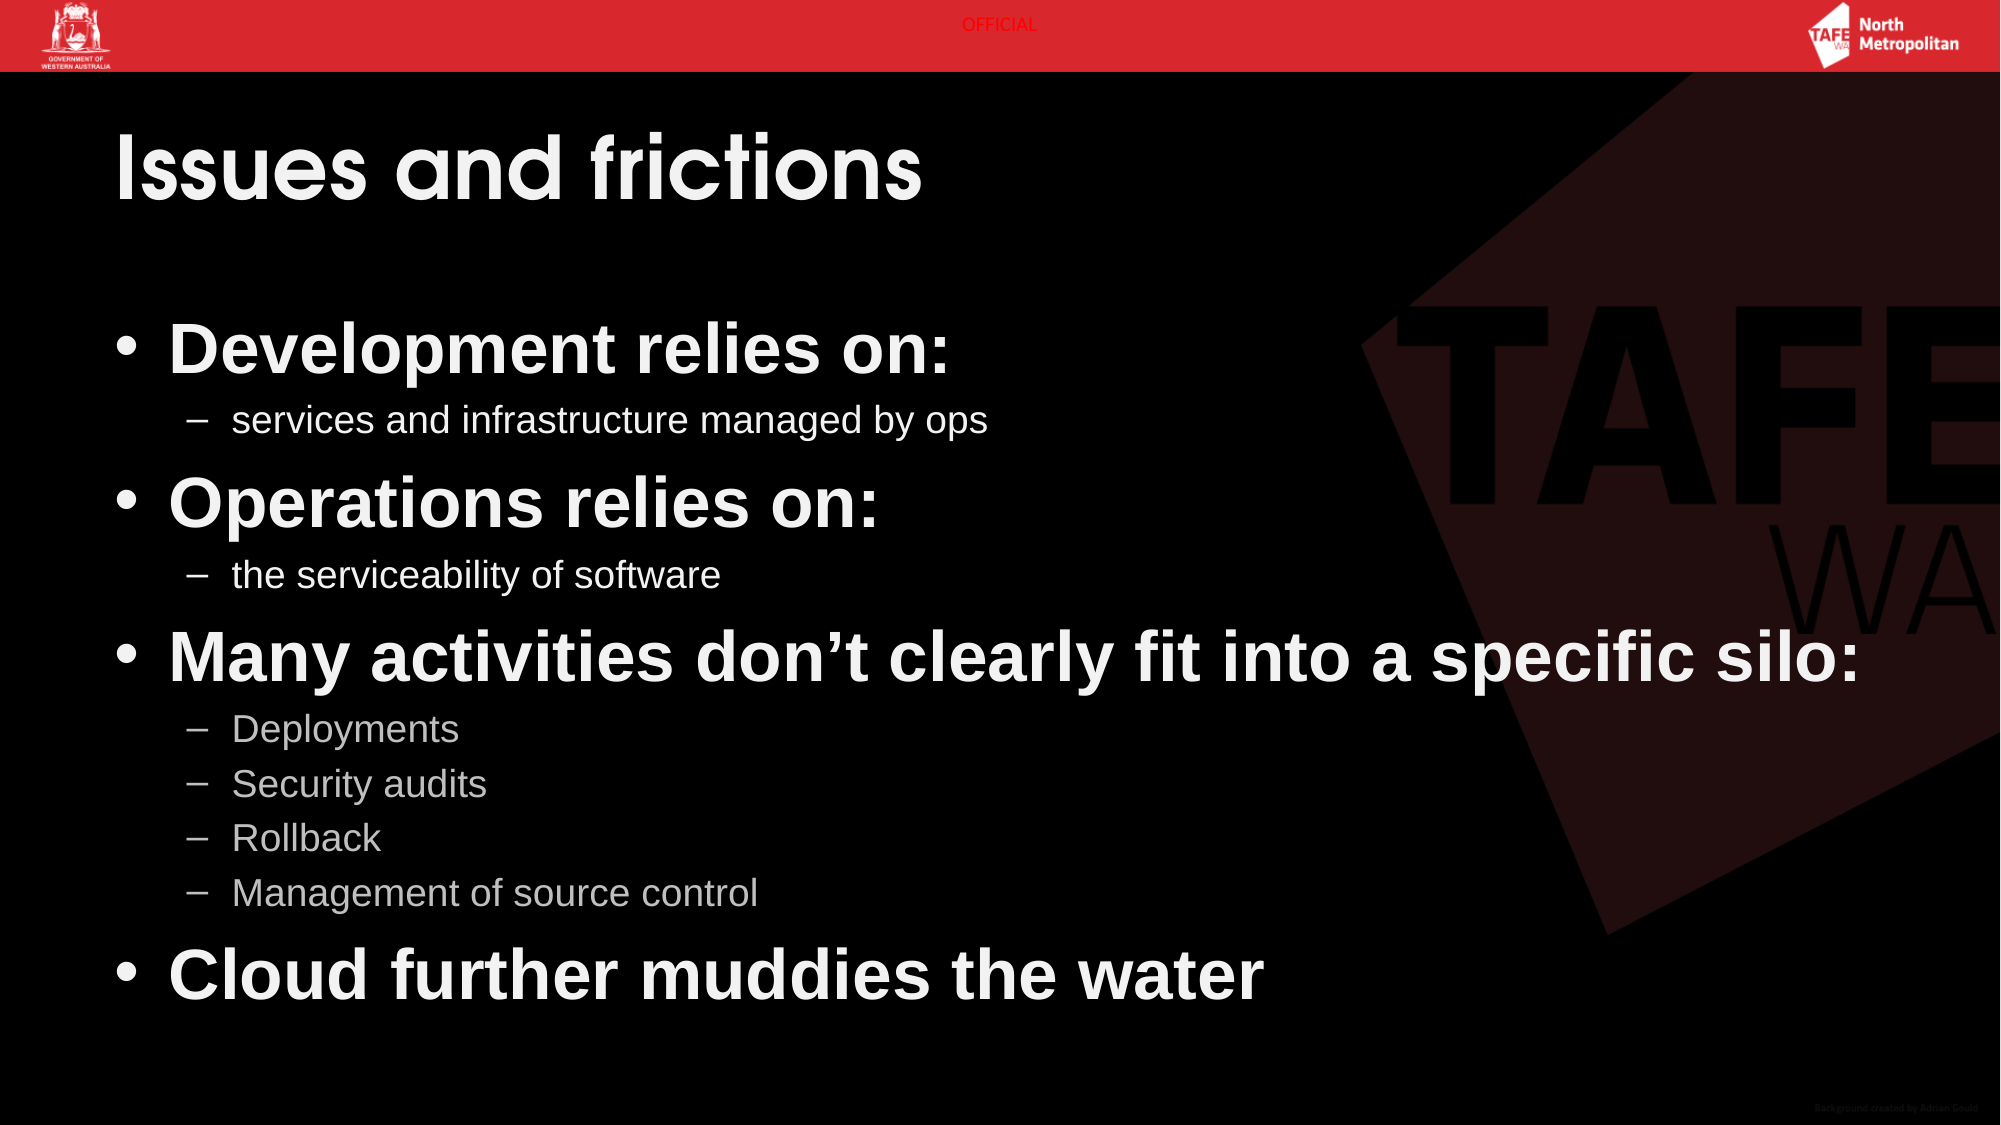

# Issues and frictions
Development relies on:
services and infrastructure managed by ops
Operations relies on:
the serviceability of software
Many activities don’t clearly fit into a specific silo:
Deployments
Security audits
Rollback
Management of source control
Cloud further muddies the water